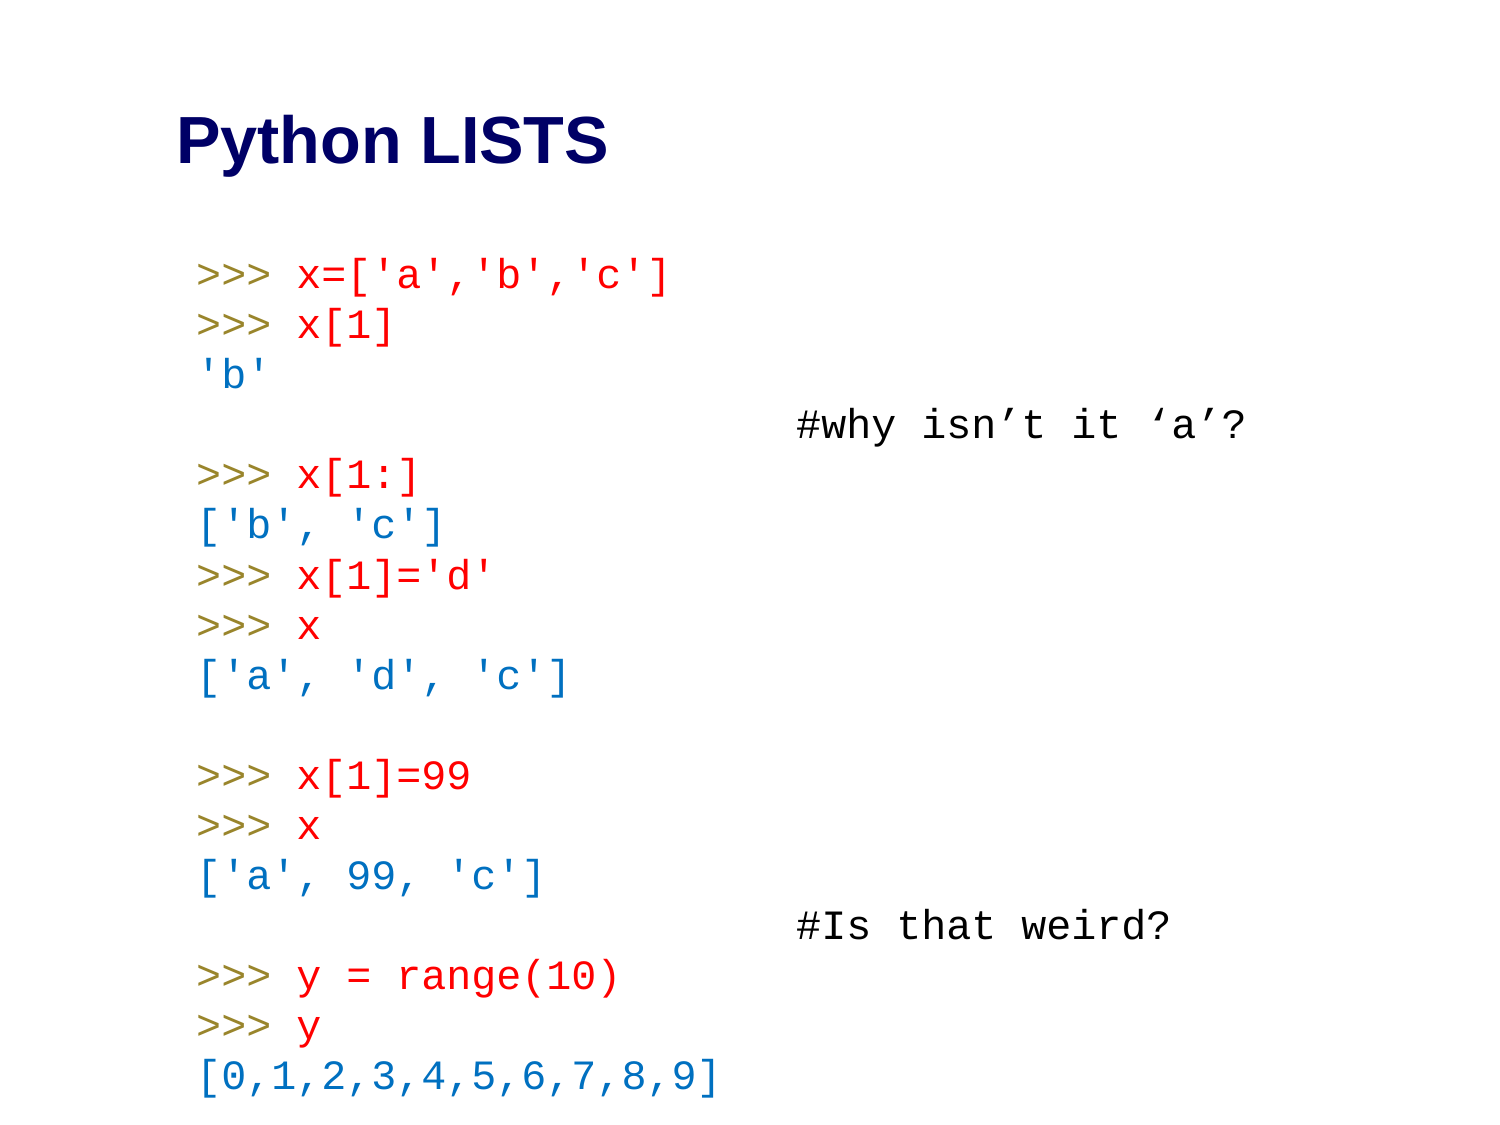

Python LISTS
>>> x=['a','b','c']
>>> x[1]
'b'
				#why isn’t it ‘a’?
>>> x[1:]
['b', 'c']
>>> x[1]='d'
>>> x
['a', 'd', 'c']

>>> x[1]=99
>>> x
['a', 99, 'c']
				#Is that weird?
>>> y = range(10)
>>> y
[0,1,2,3,4,5,6,7,8,9]